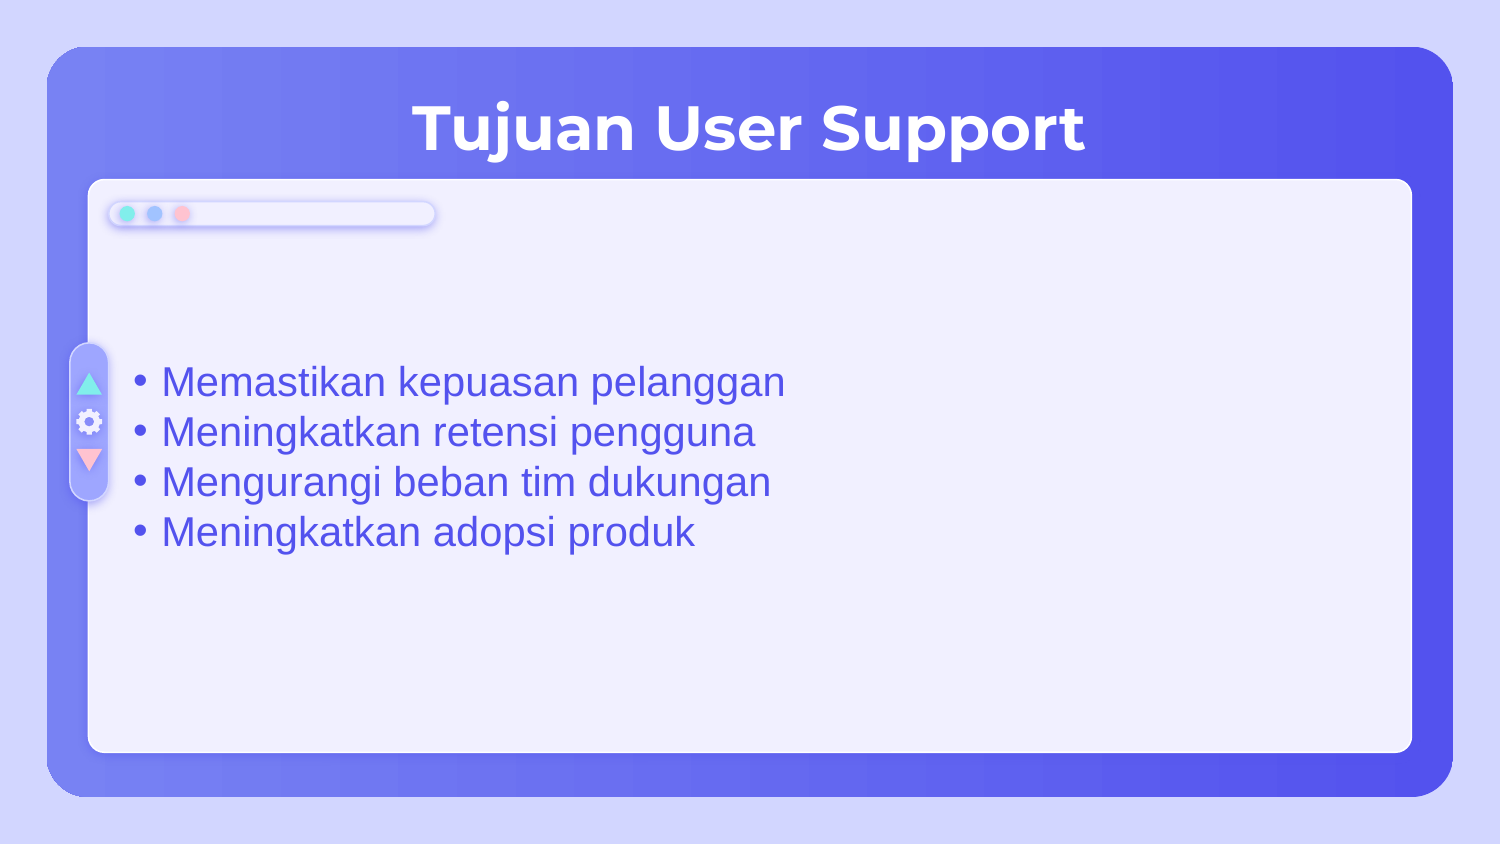

# Tujuan User Support
Memastikan kepuasan pelanggan
Meningkatkan retensi pengguna
Mengurangi beban tim dukungan
Meningkatkan adopsi produk